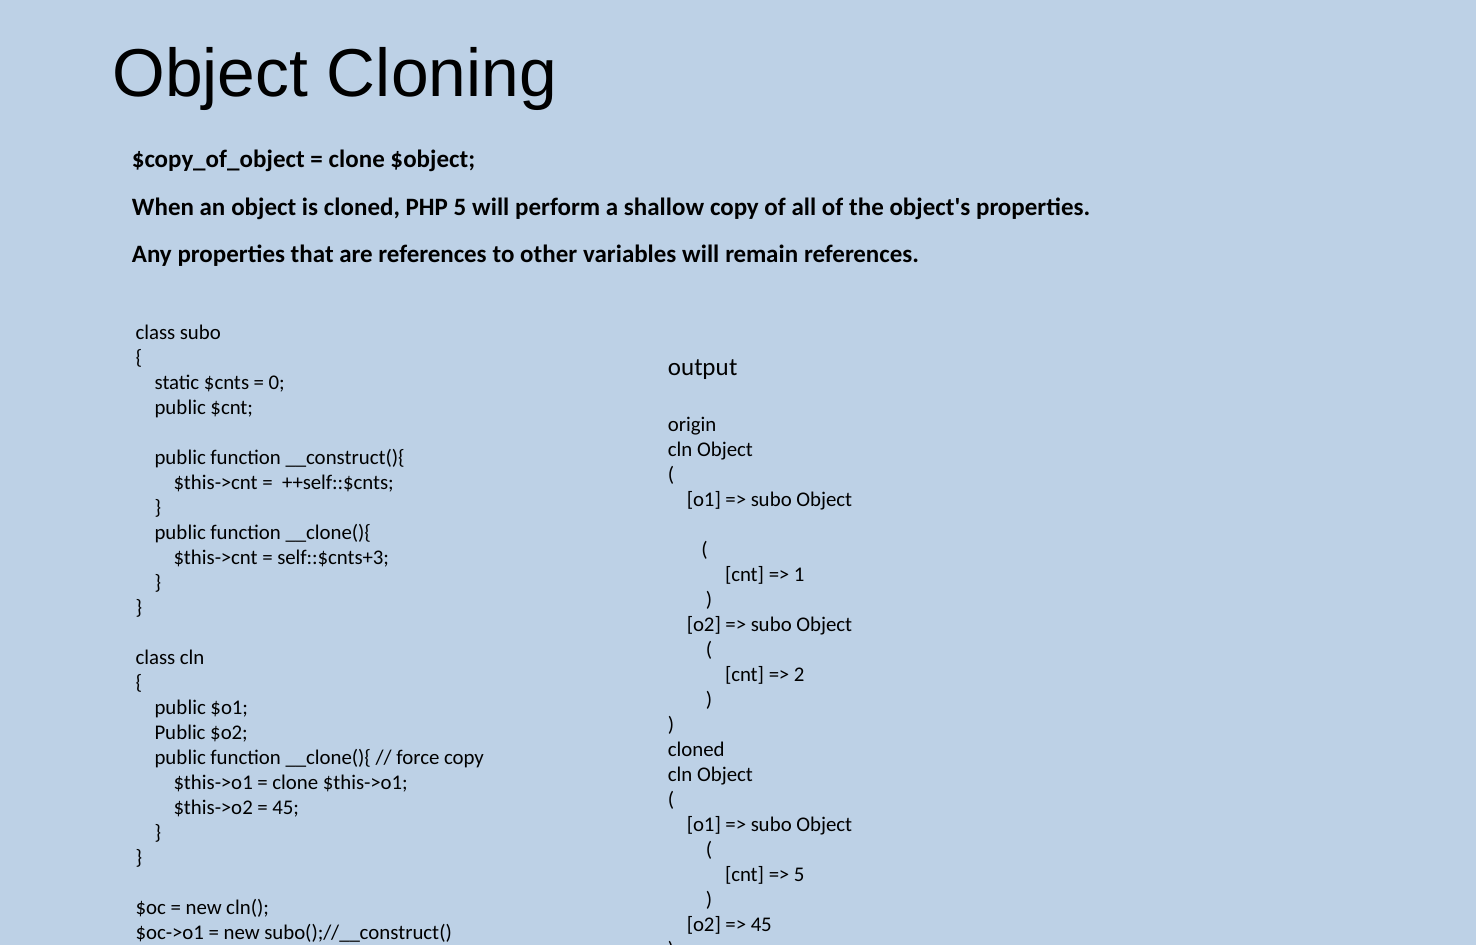

Object Cloning
$copy_of_object = clone $object;
When an object is cloned, PHP 5 will perform a shallow copy of all of the object's properties.
Any properties that are references to other variables will remain references.
class subo
{
    static $cnts = 0;
    public $cnt;

    public function __construct(){
        $this->cnt =  ++self::$cnts;
    }
    public function __clone(){
        $this->cnt = self::$cnts+3;
    }
}

class cln
{
    public $o1;
    Public $o2;
    public function __clone(){ // force copy
        $this->o1 = clone $this->o1;
        $this->o2 = 45;
    }
}

$oc = new cln();
$oc->o1 = new subo();//__construct()
$oc->o2 = new subo();//__construct()
$oc2 = clone $oc;

echo 'origin'.PHP_EOL;
print_r($oc);
echo 'cloned'.PHP_EOL;
print_r($oc2);

output

origin
cln Object
(
    [o1] => subo Object

       (
            [cnt] => 1
        )
    [o2] => subo Object
        (
            [cnt] => 2
        )
)
cloned
cln Object
(
    [o1] => subo Object
        (
            [cnt] => 5
        )
    [o2] => 45
)